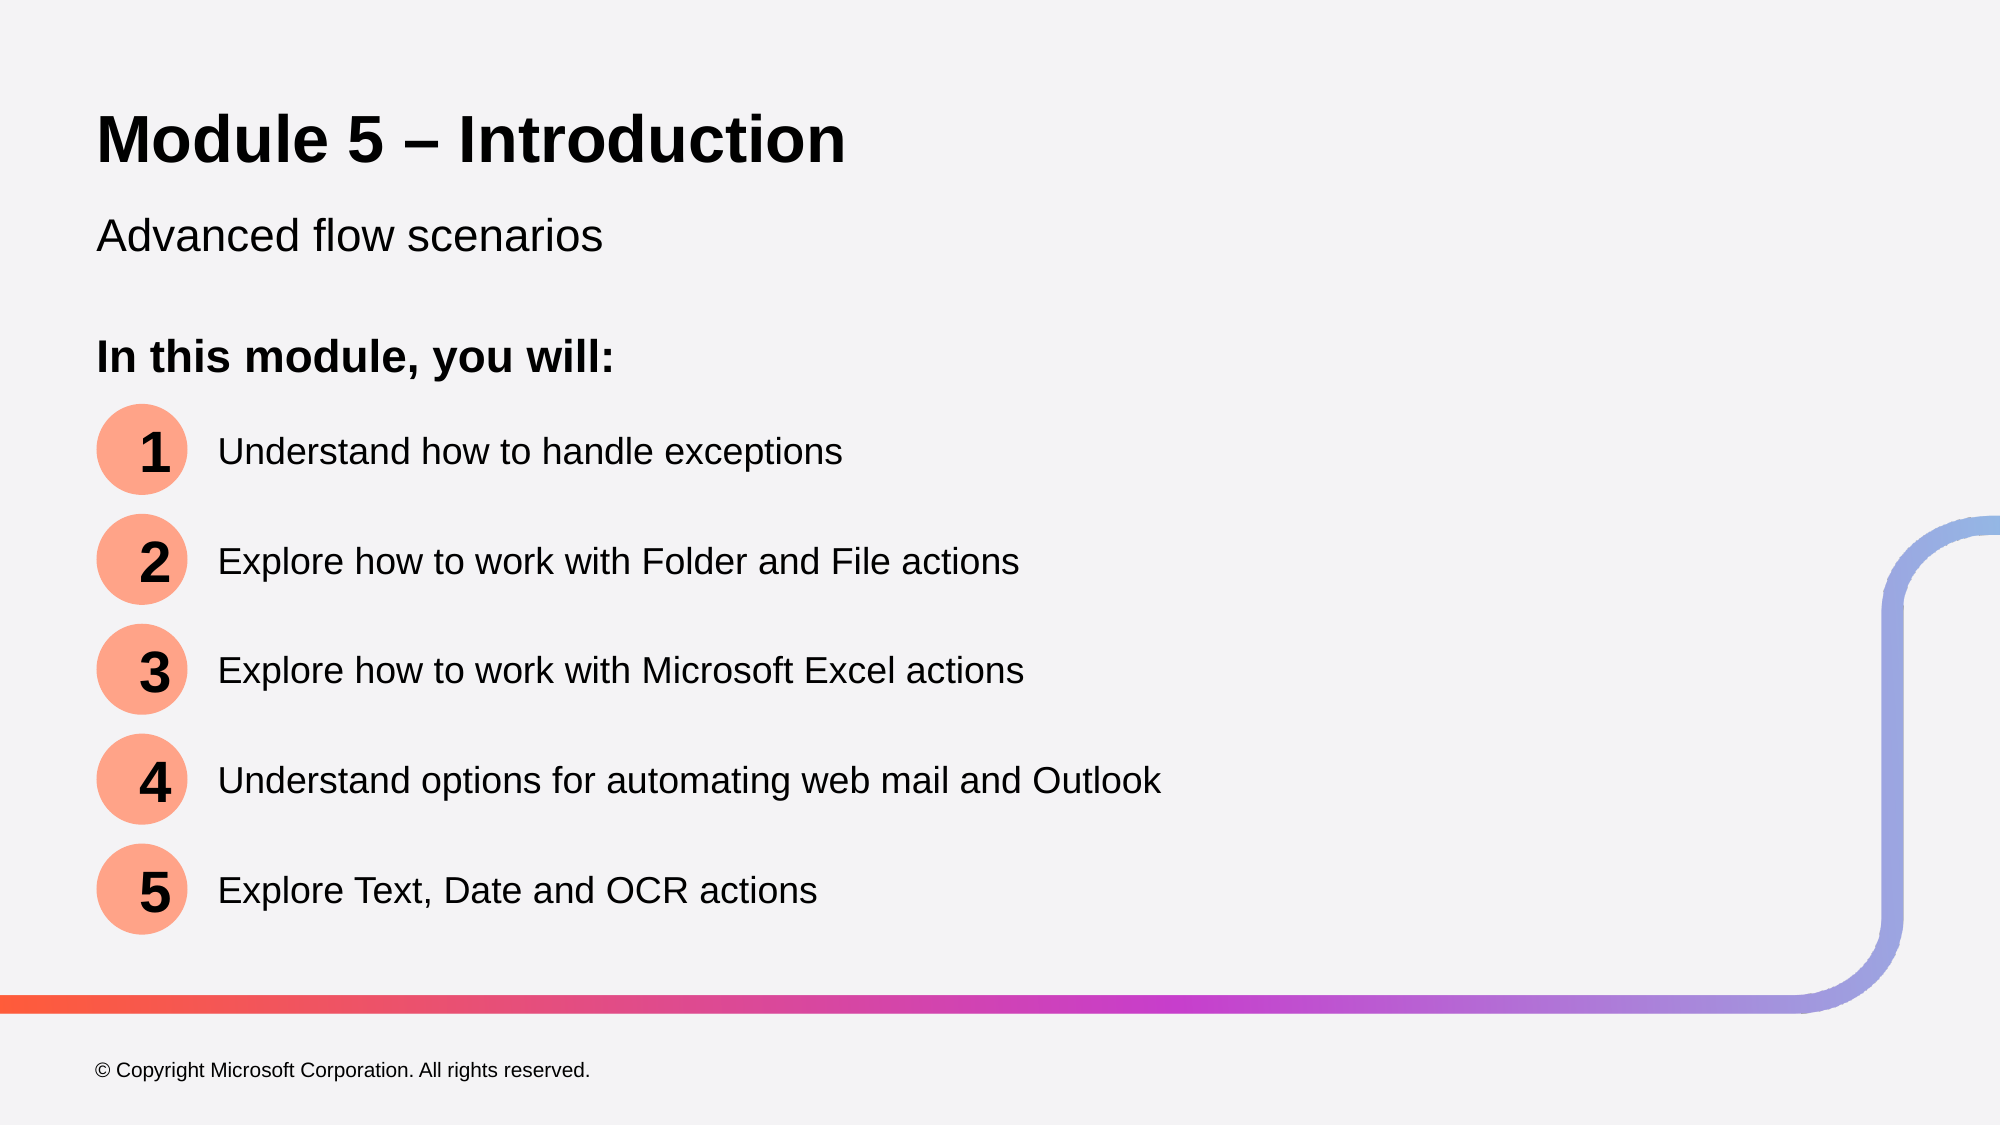

# Module 5 – Introduction
Advanced flow scenarios
In this module, you will:
1
Understand how to handle exceptions
2
Explore how to work with Folder and File actions
3
Explore how to work with Microsoft Excel actions
4
Understand options for automating web mail and Outlook
5
Explore Text, Date and OCR actions